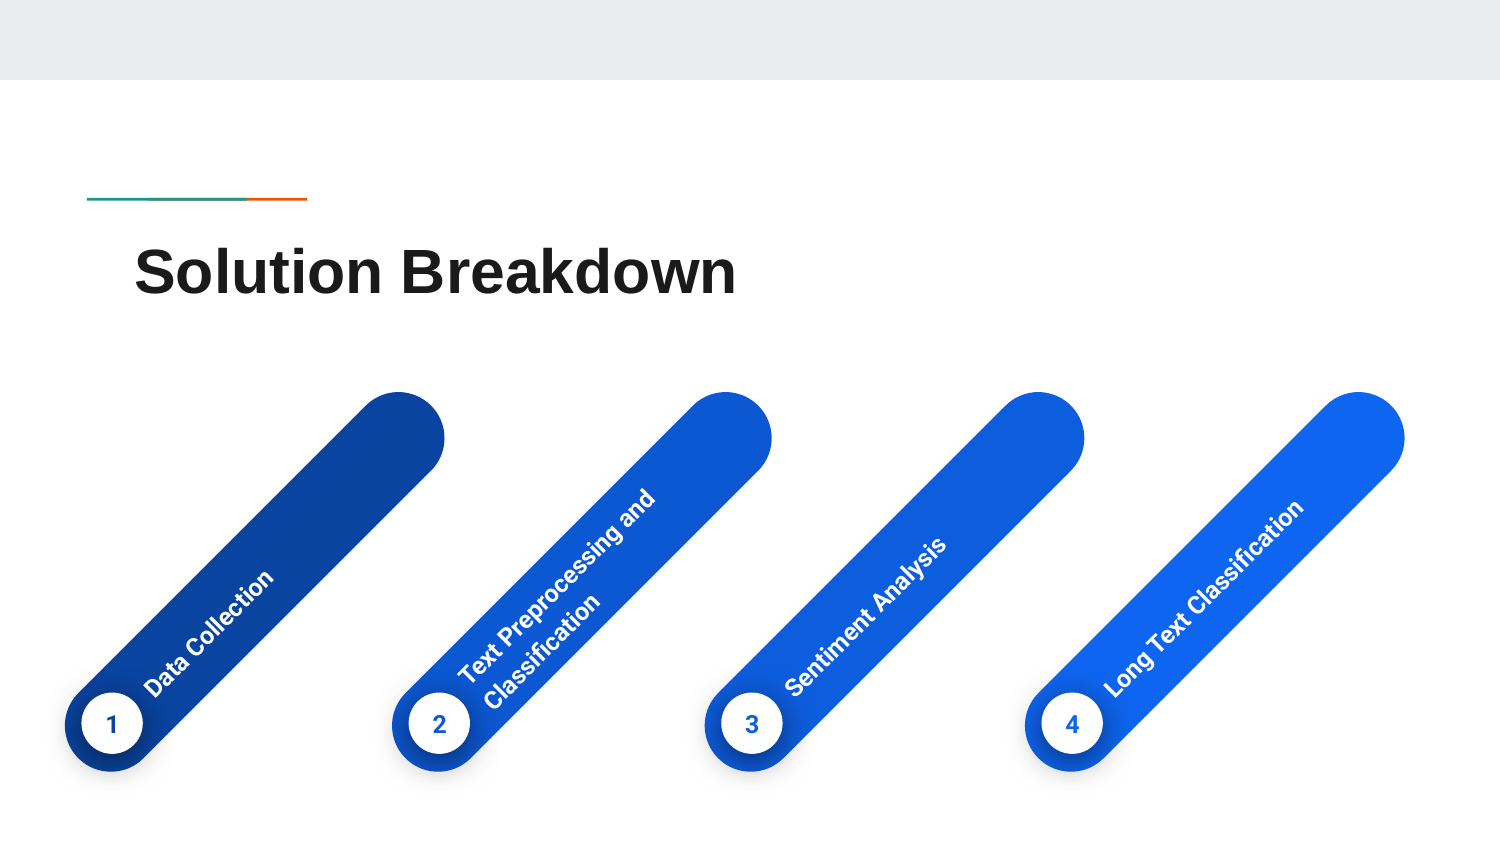

# Solution Breakdown

Data Collection

1

Text Preprocessing and Classification

2

Sentiment Analysis

3

Long Text Classification

4